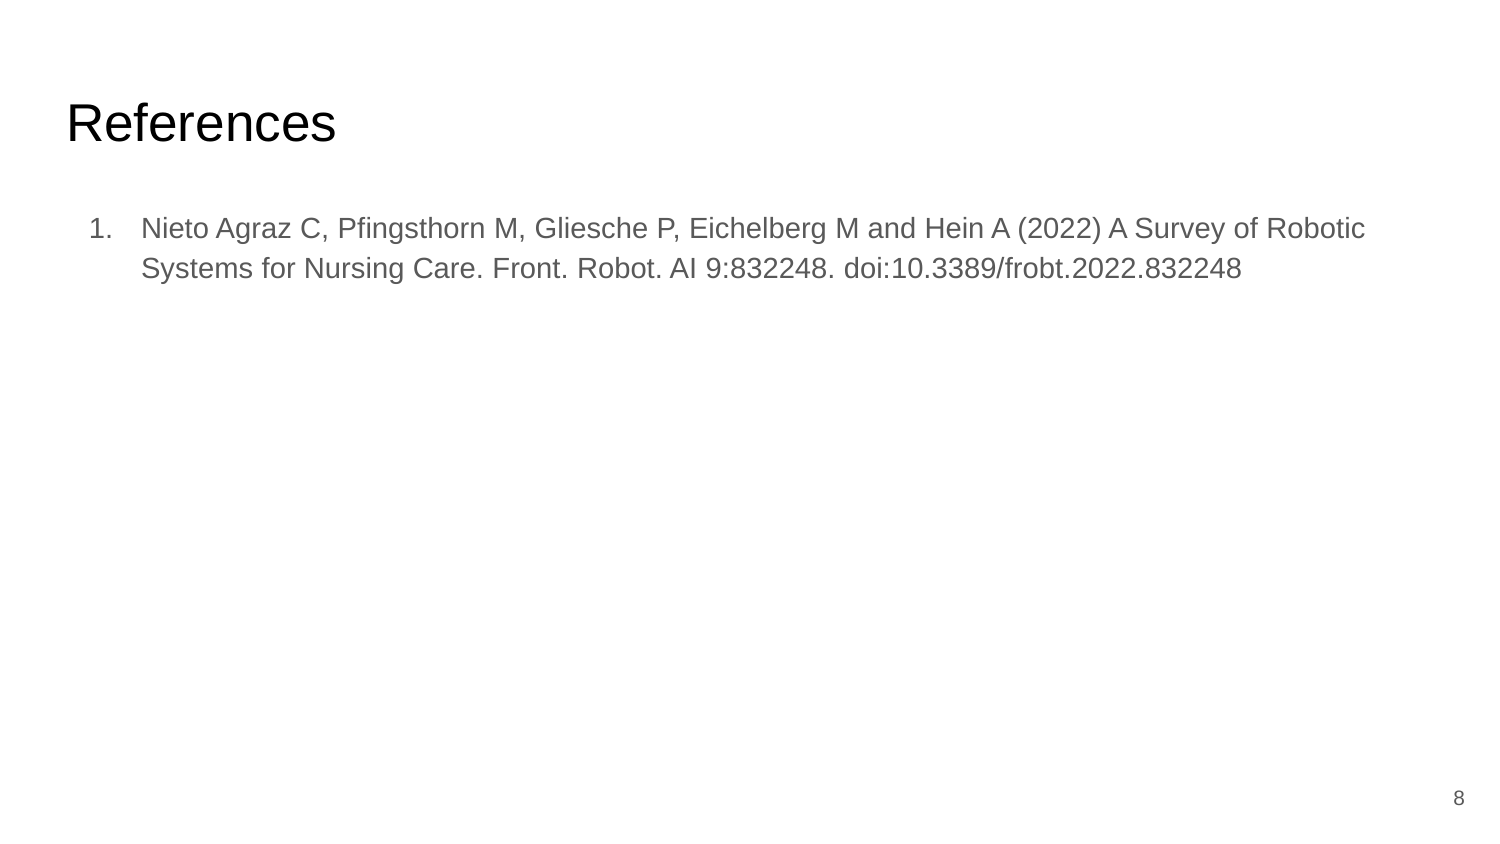

# References
Nieto Agraz C, Pfingsthorn M, Gliesche P, Eichelberg M and Hein A (2022) A Survey of Robotic Systems for Nursing Care. Front. Robot. AI 9:832248. doi:10.3389/frobt.2022.832248
8